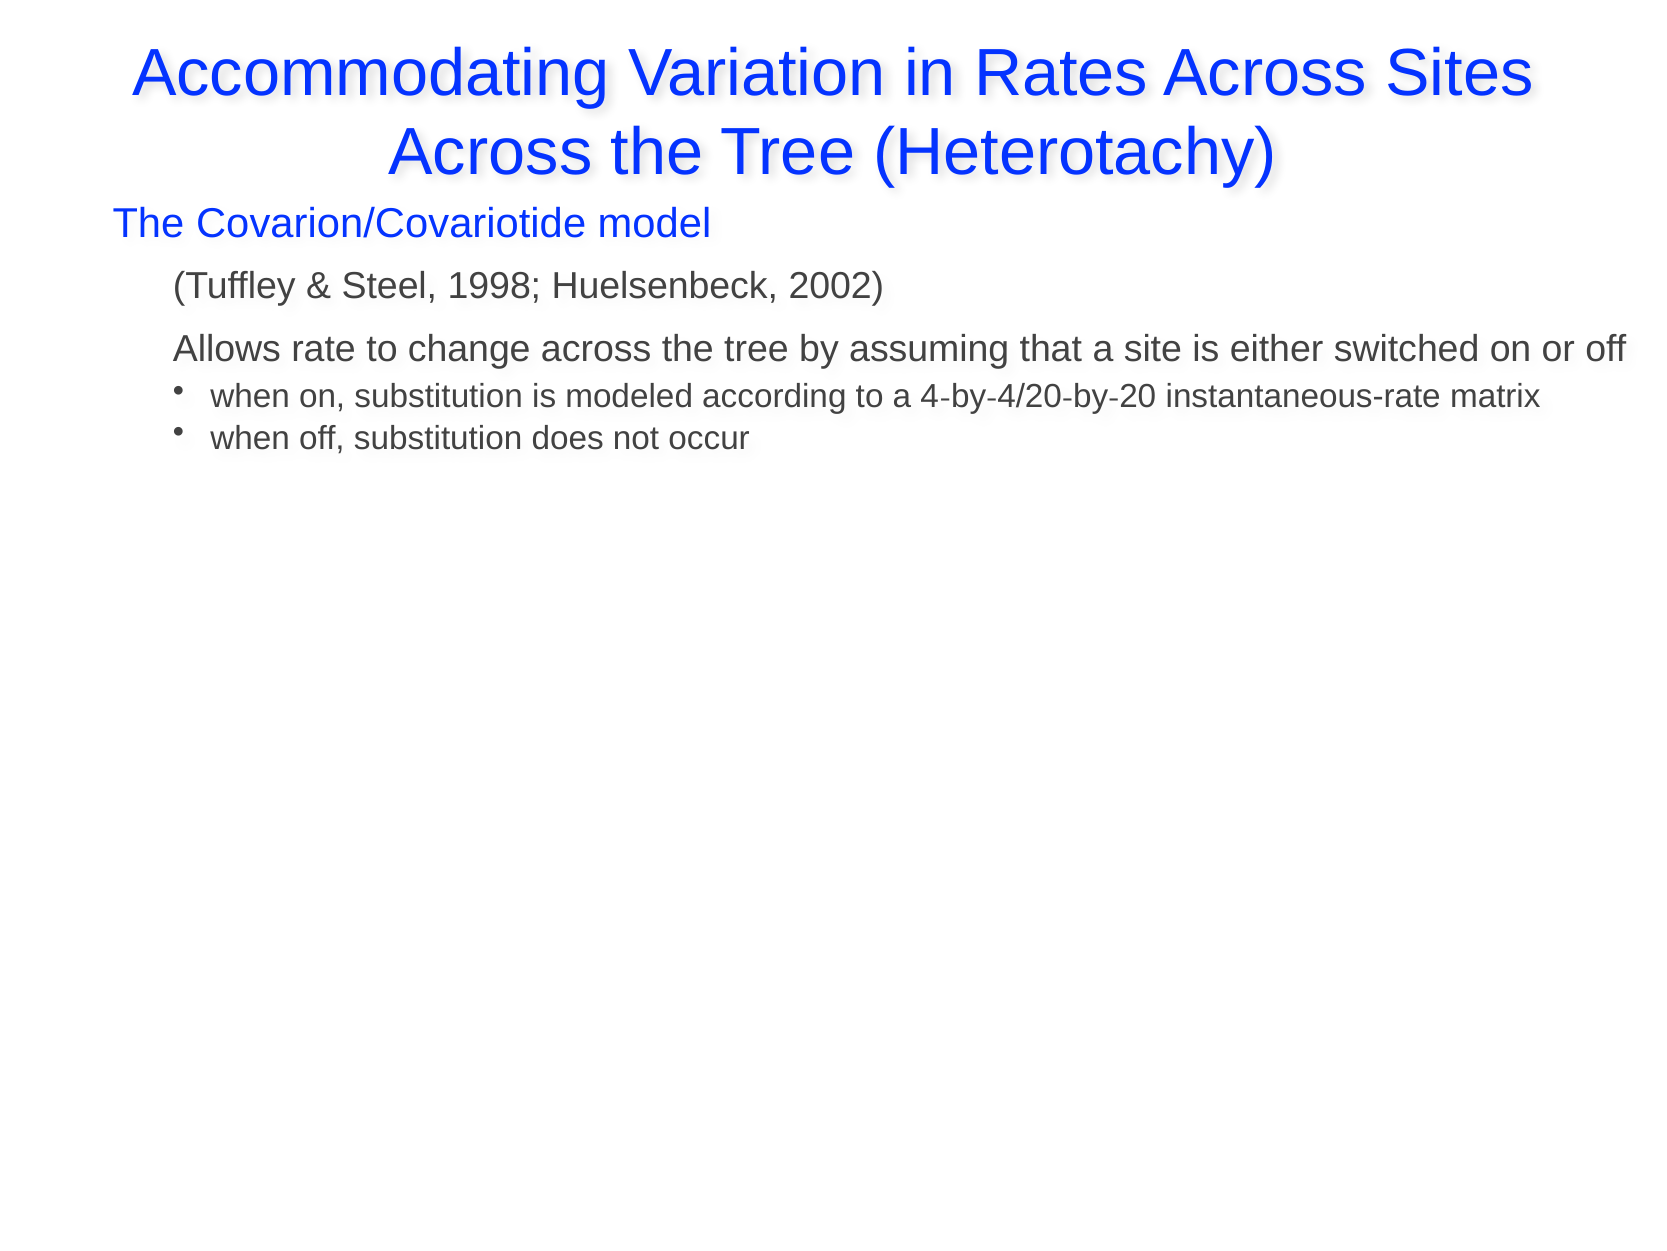

Accommodating Variation in Rates Across Sites
Across the Tree (Heterotachy)
The Covarion/Covariotide model
(Tuffley & Steel, 1998; Huelsenbeck, 2002)
Allows rate to change across the tree by assuming that a site is either switched on or off
when on, substitution is modeled according to a 4-by-4/20-by-20 instantaneous-rate matrix
when off, substitution does not occur